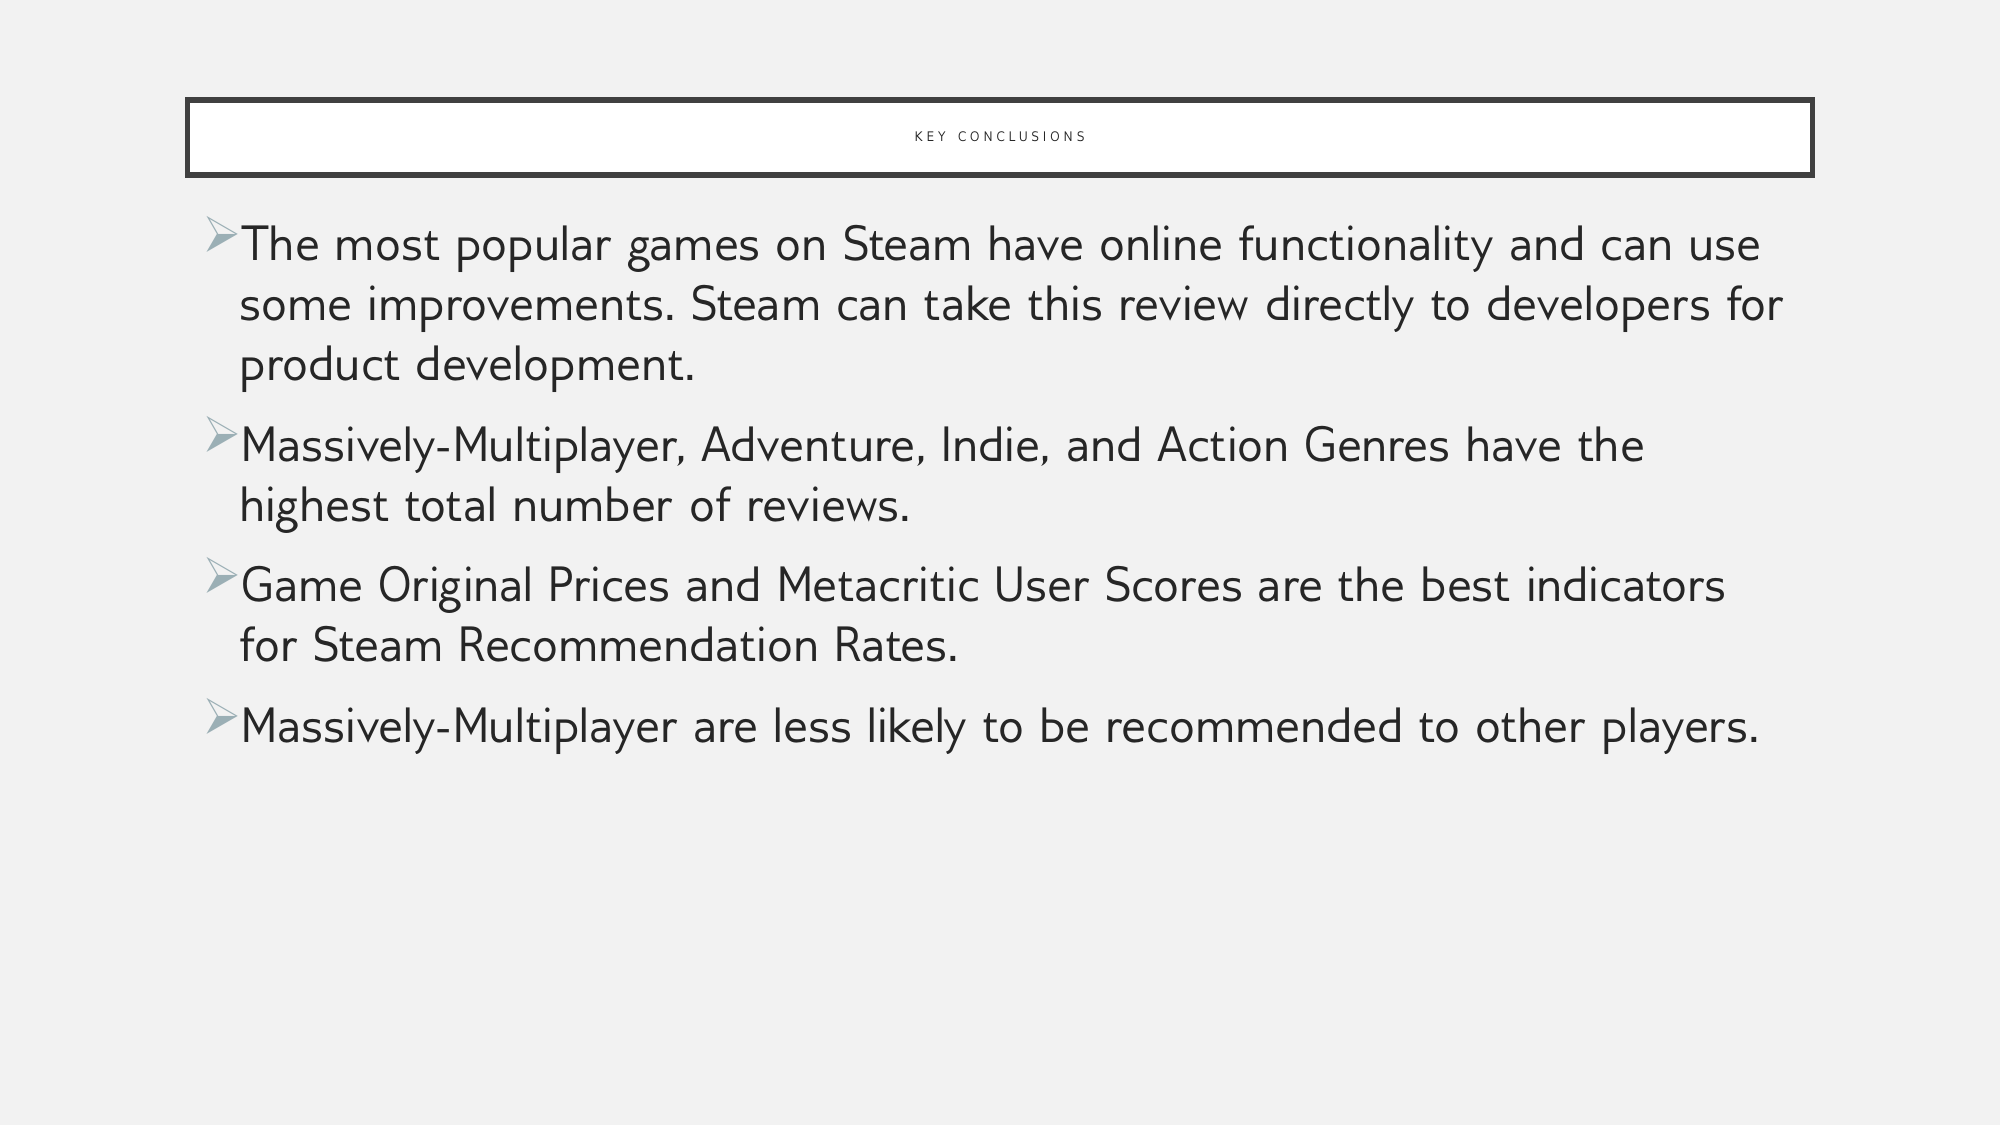

# Key conclusions
The most popular games on Steam have online functionality and can use some improvements. Steam can take this review directly to developers for product development.
Massively-Multiplayer, Adventure, Indie, and Action Genres have the highest total number of reviews.
Game Original Prices and Metacritic User Scores are the best indicators for Steam Recommendation Rates.
Massively-Multiplayer are less likely to be recommended to other players.